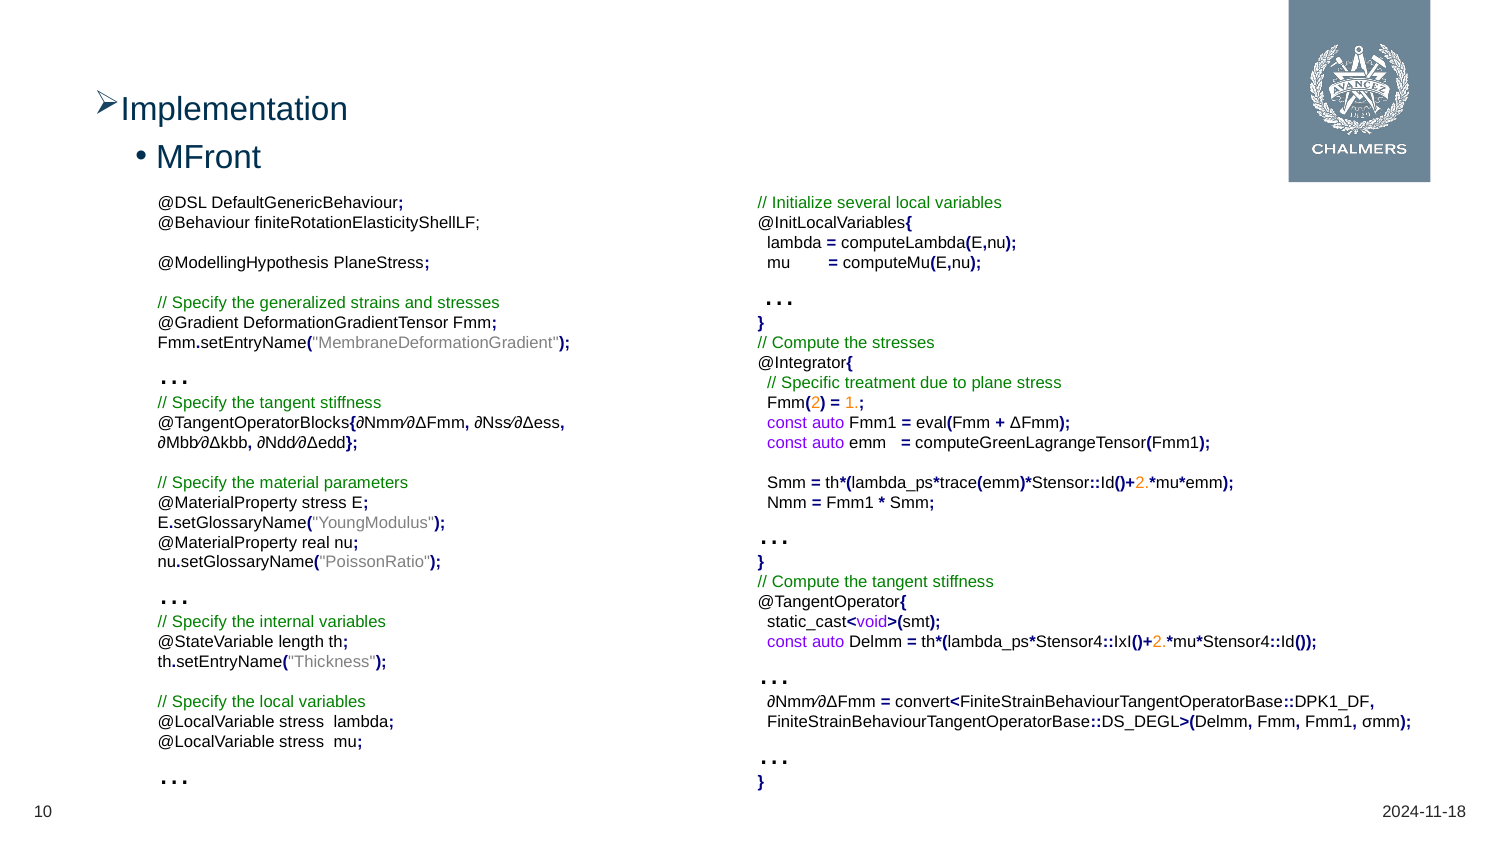

Implementation
MFront

@DSL DefaultGenericBehaviour;
@Behaviour finiteRotationElasticityShellLF;

@ModellingHypothesis PlaneStress;

// Specify the generalized strains and stresses
@Gradient DeformationGradientTensor Fmm;
Fmm.setEntryName("MembraneDeformationGradient");
…
// Specify the tangent stiffness
@TangentOperatorBlocks{∂Nmm∕∂ΔFmm, ∂Nss∕∂Δess, ∂Mbb∕∂Δkbb, ∂Ndd∕∂Δedd};

// Specify the material parameters
@MaterialProperty stress E;
E.setGlossaryName("YoungModulus");
@MaterialProperty real nu;
nu.setGlossaryName("PoissonRatio");
…
// Specify the internal variables
@StateVariable length th;
th.setEntryName("Thickness");

// Specify the local variables
@LocalVariable stress  lambda;
@LocalVariable stress  mu;
…
// Initialize several local variables
@InitLocalVariables{
  lambda = computeLambda(E,nu);
  mu        = computeMu(E,nu);
 …
}
// Compute the stresses
@Integrator{
  // Specific treatment due to plane stress
  Fmm(2) = 1.;
  const auto Fmm1 = eval(Fmm + ΔFmm);
  const auto emm   = computeGreenLagrangeTensor(Fmm1);

  Smm = th*(lambda_ps*trace(emm)*Stensor::Id()+2.*mu*emm);
  Nmm = Fmm1 * Smm;
…
}
// Compute the tangent stiffness
@TangentOperator{
  static_cast<void>(smt);
  const auto Delmm = th*(lambda_ps*Stensor4::IxI()+2.*mu*Stensor4::Id());
…
  ∂Nmm∕∂ΔFmm = convert<FiniteStrainBehaviourTangentOperatorBase::DPK1_DF,
  FiniteStrainBehaviourTangentOperatorBase::DS_DEGL>(Delmm, Fmm, Fmm1, σmm);
…
}
10